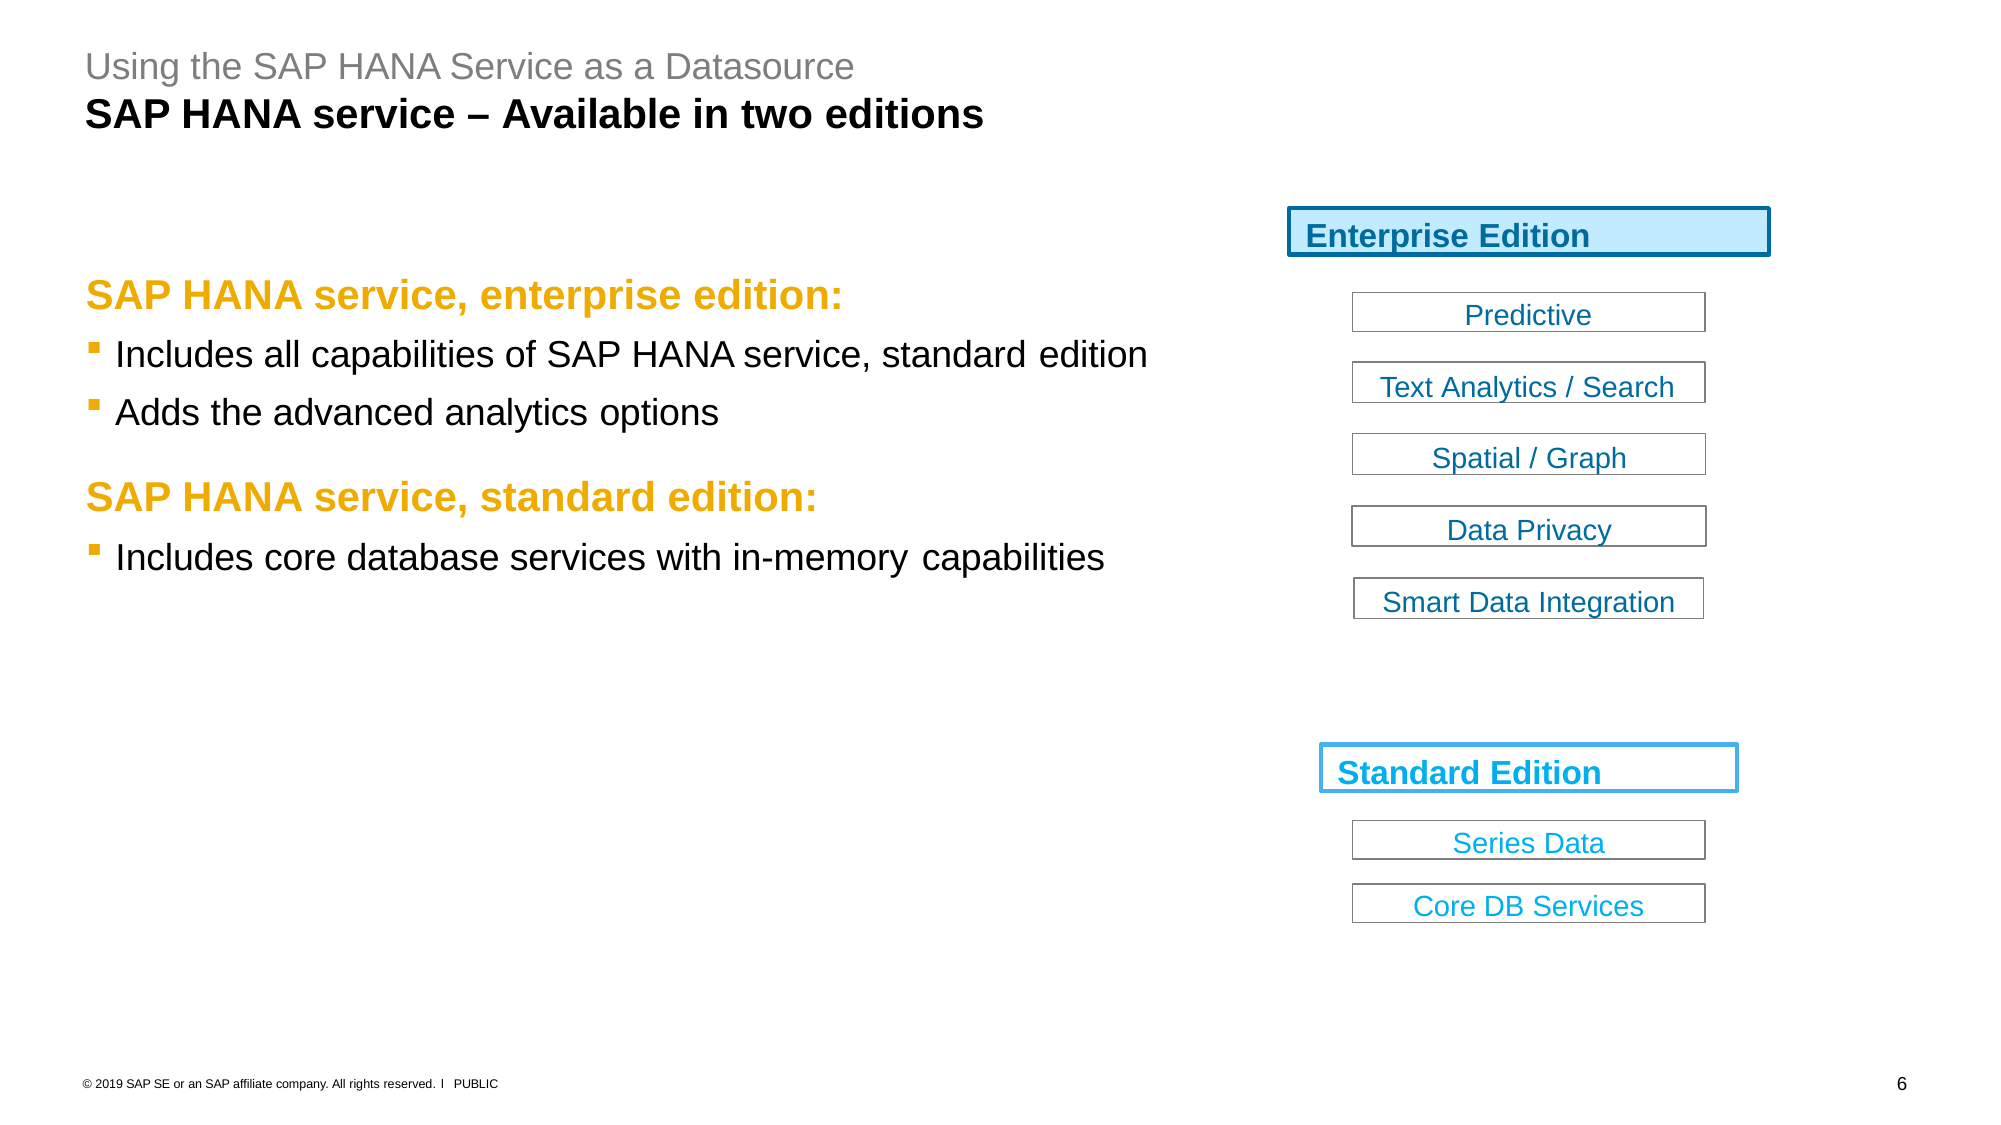

# Using the SAP HANA Service as a Datasource
SAP HANA service – Available in two editions
Enterprise Edition
SAP HANA service, enterprise edition:
Includes all capabilities of SAP HANA service, standard edition
Adds the advanced analytics options
Predictive
Text Analytics / Search
Spatial / Graph
SAP HANA service, standard edition:
Includes core database services with in-memory capabilities
Data Privacy
Smart Data Integration
Standard Edition
Series Data
Core DB Services
6
© 2019 SAP SE or an SAP affiliate company. All rights reserved. ǀ PUBLIC